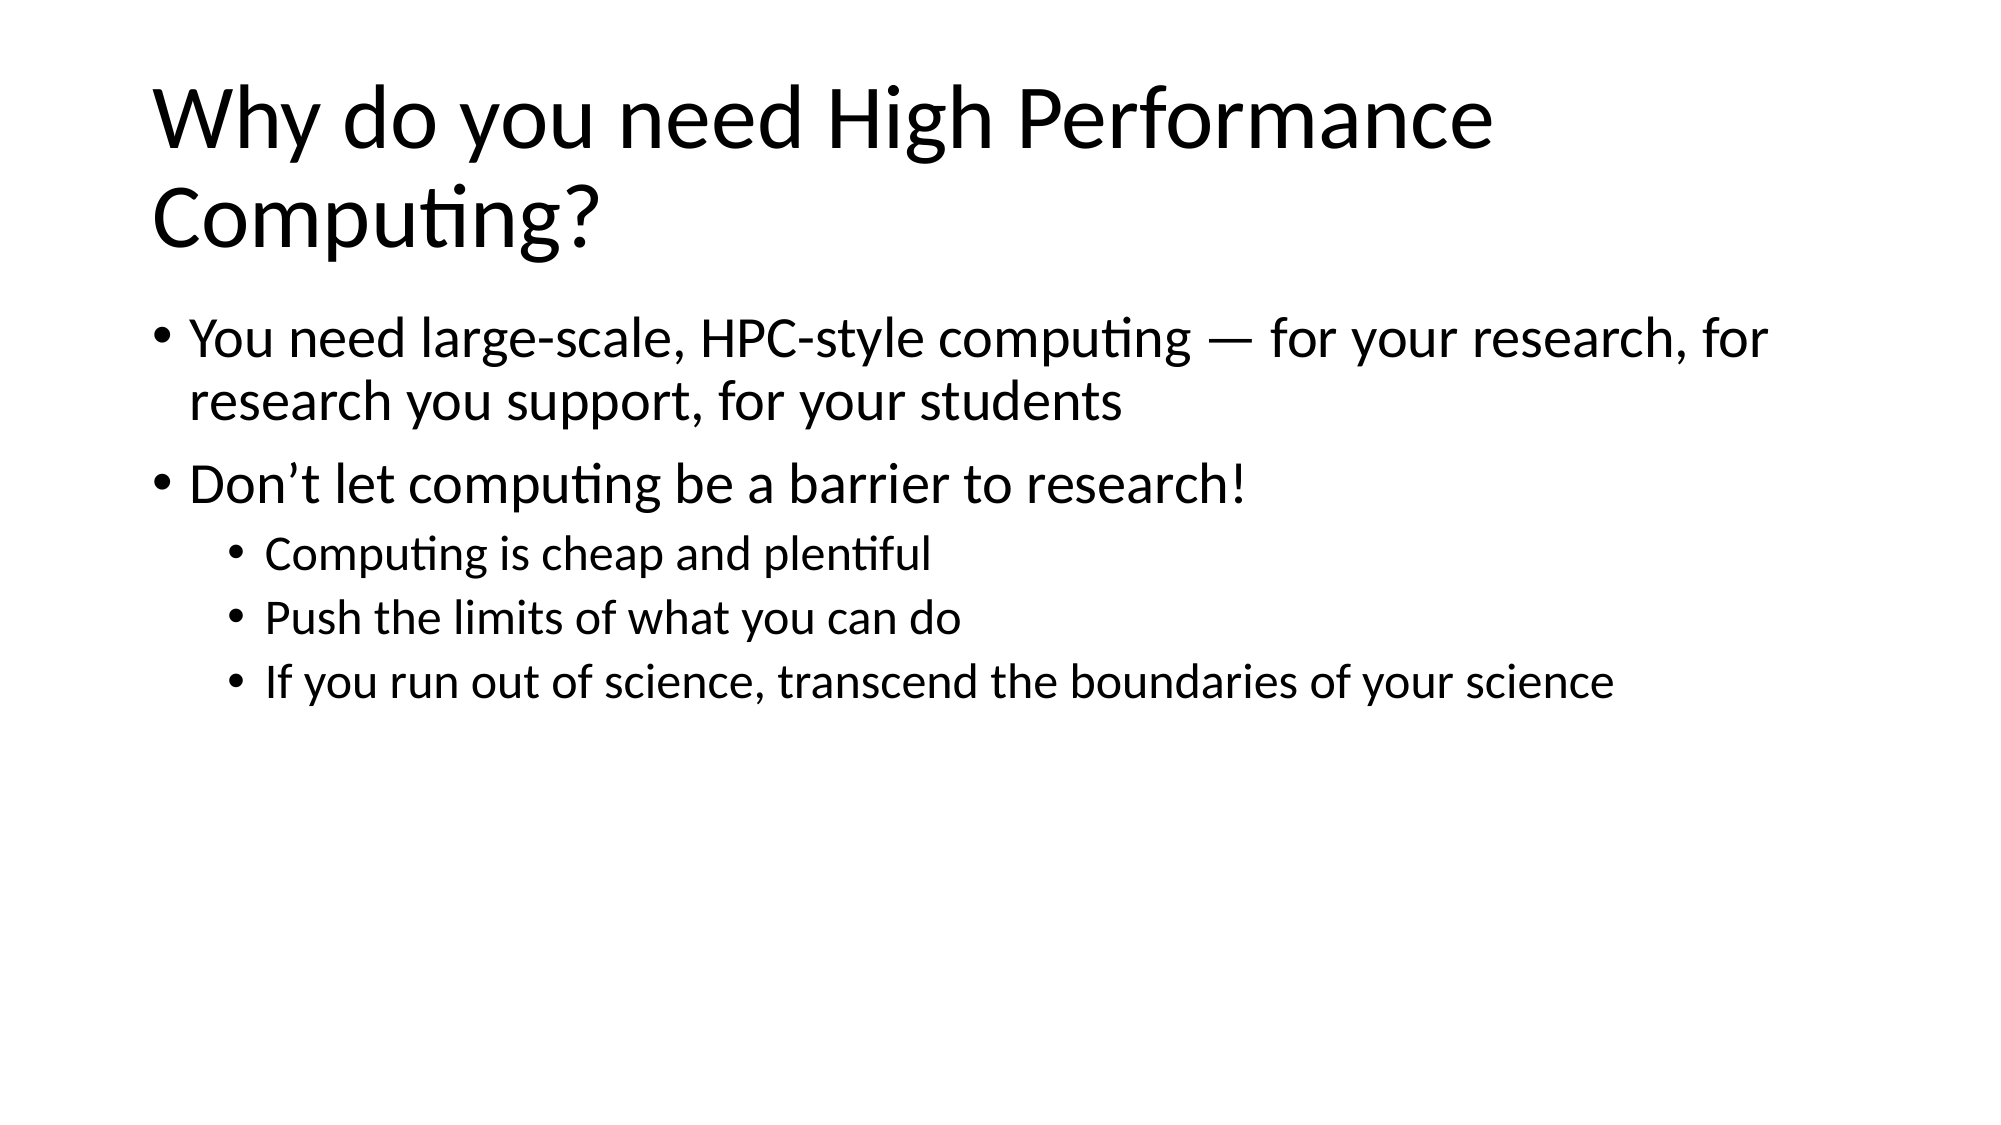

# Why do you need High Performance Computing?
You need large-scale, HPC-style computing — for your research, for research you support, for your students
Don’t let computing be a barrier to research!
Computing is cheap and plentiful
Push the limits of what you can do
If you run out of science, transcend the boundaries of your science